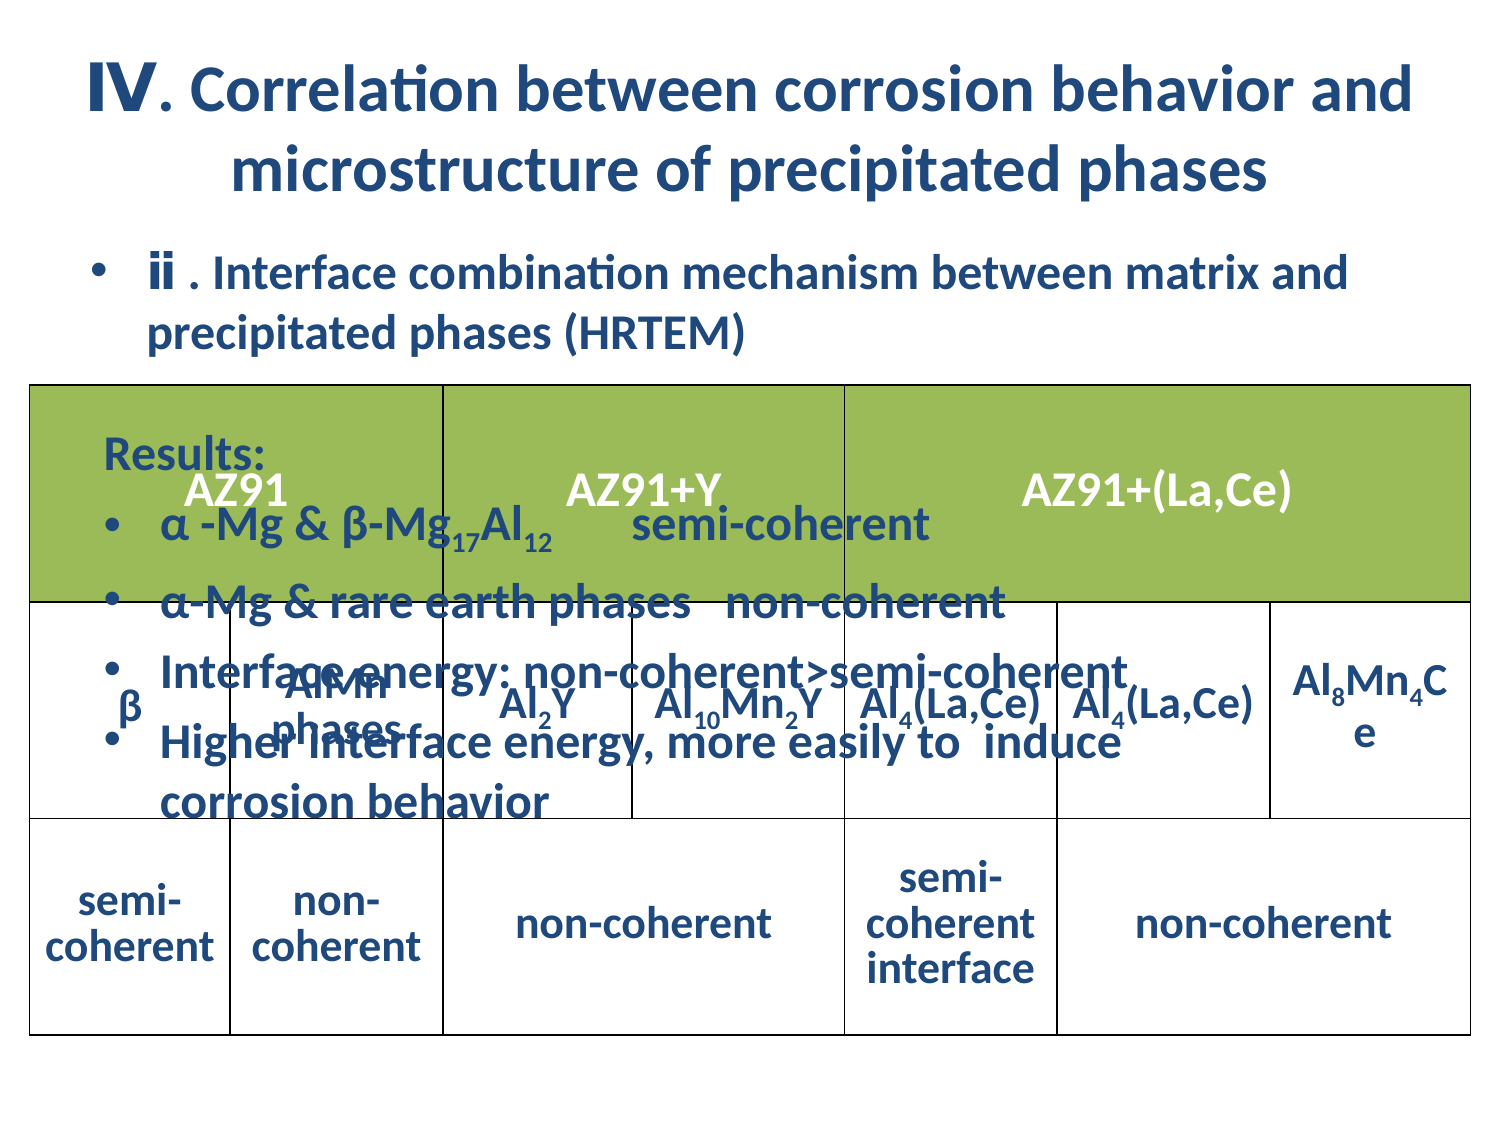

# Ⅳ. Correlation between corrosion behavior and microstructure of precipitated phases
ⅱ . Interface combination mechanism between matrix and precipitated phases (HRTEM)
| AZ91 |  | AZ91+Y |  | AZ91+(La,Ce) |  |  |
| --- | --- | --- | --- | --- | --- | --- |
| β | AlMn phases | Al2Y | Al10Mn2Y | Al4(La,Ce) | Al4(La,Ce) | Al8Mn4Ce |
| semi-coherent | non-coherent | non-coherent |  | semi-coherent interface | non-coherent |  |
Results:
α -Mg & β-Mg17Al12       semi-coherent
α-Mg & rare earth phases   non-coherent
Interface energy: non-coherent>semi-coherent
Higher interface energy, more easily to  induce corrosion behavior